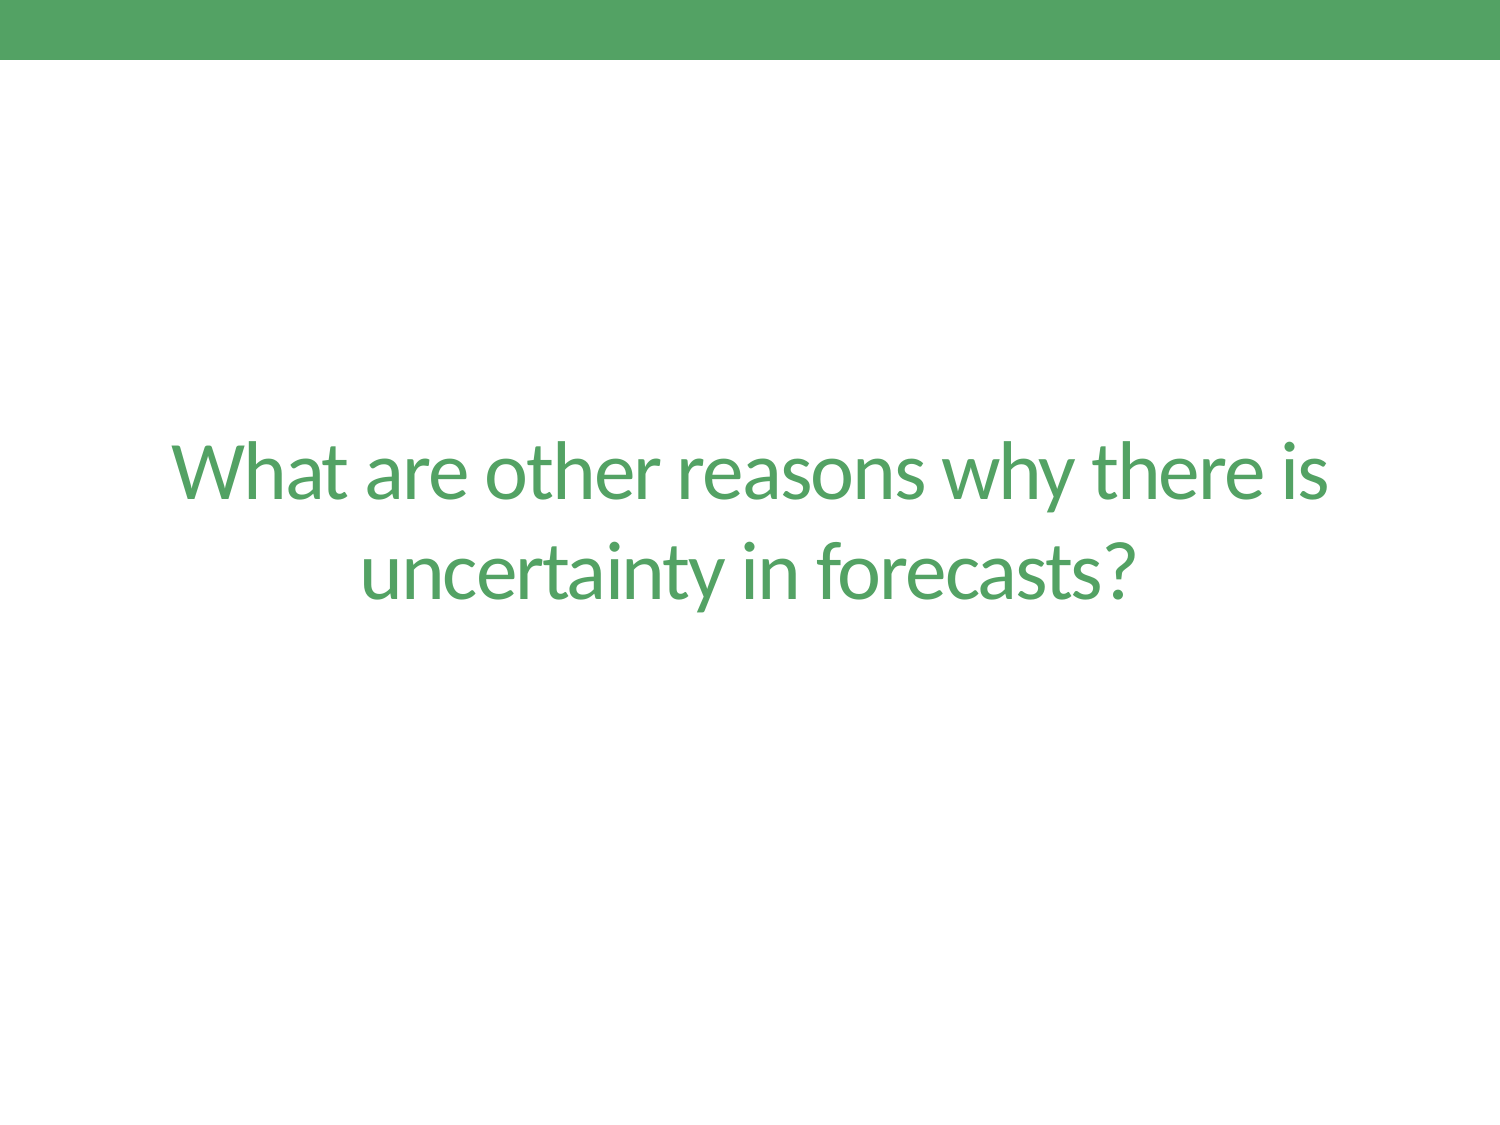

# What are other reasons why there is uncertainty in forecasts?